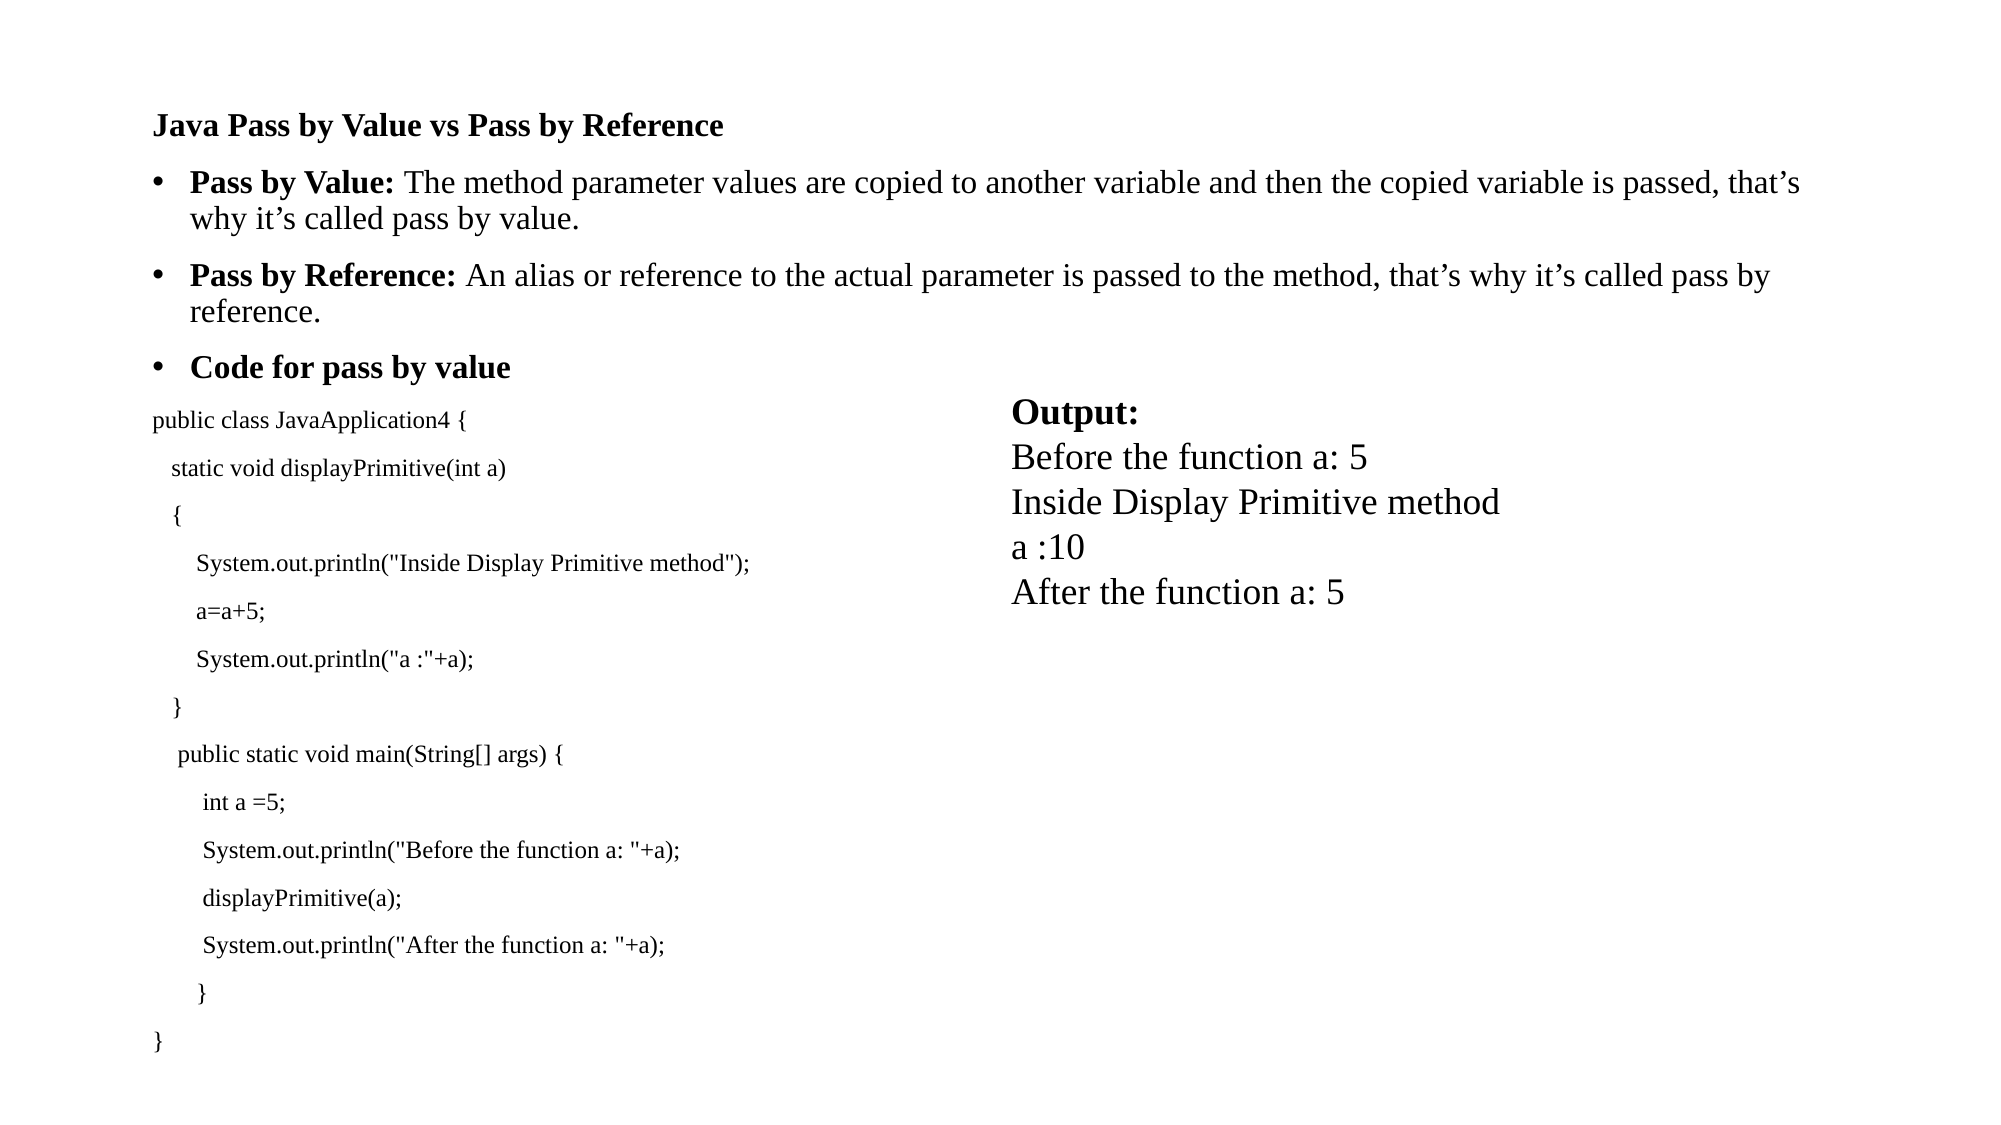

Java Pass by Value vs Pass by Reference
Pass by Value: The method parameter values are copied to another variable and then the copied variable is passed, that’s why it’s called pass by value.
Pass by Reference: An alias or reference to the actual parameter is passed to the method, that’s why it’s called pass by reference.
Code for pass by value
public class JavaApplication4 {
   static void displayPrimitive(int a)
   {
       System.out.println("Inside Display Primitive method");
       a=a+5;
       System.out.println("a :"+a);
   }
    public static void main(String[] args) {
        int a =5;
        System.out.println("Before the function a: "+a);
        displayPrimitive(a);
        System.out.println("After the function a: "+a);
       }
}
Output:
Before the function a: 5
Inside Display Primitive method
a :10
After the function a: 5